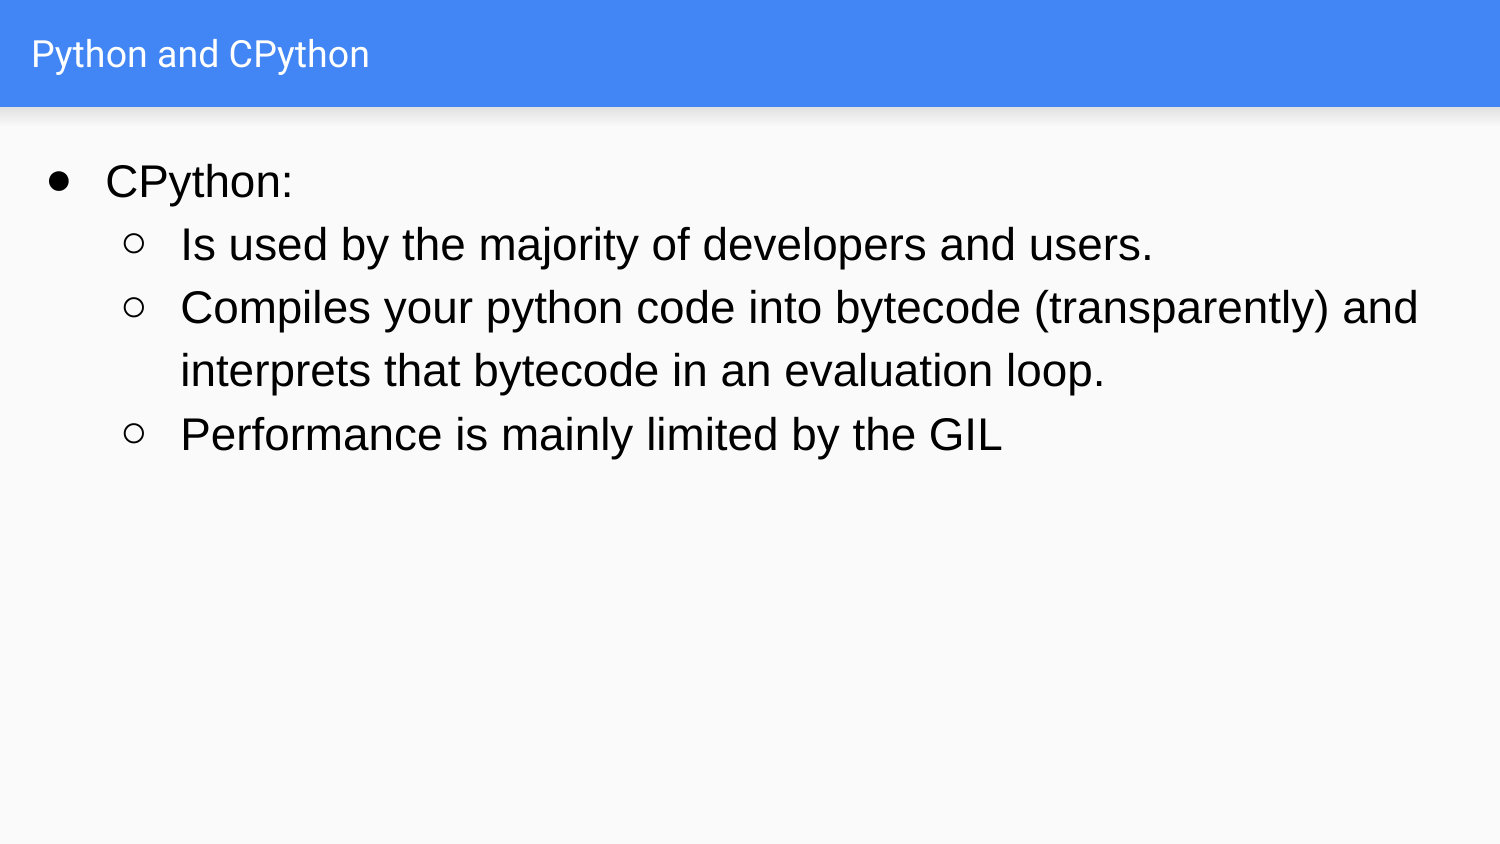

# Python and CPython
CPython:
Is used by the majority of developers and users.
Compiles your python code into bytecode (transparently) and interprets that bytecode in an evaluation loop.
Performance is mainly limited by the GIL